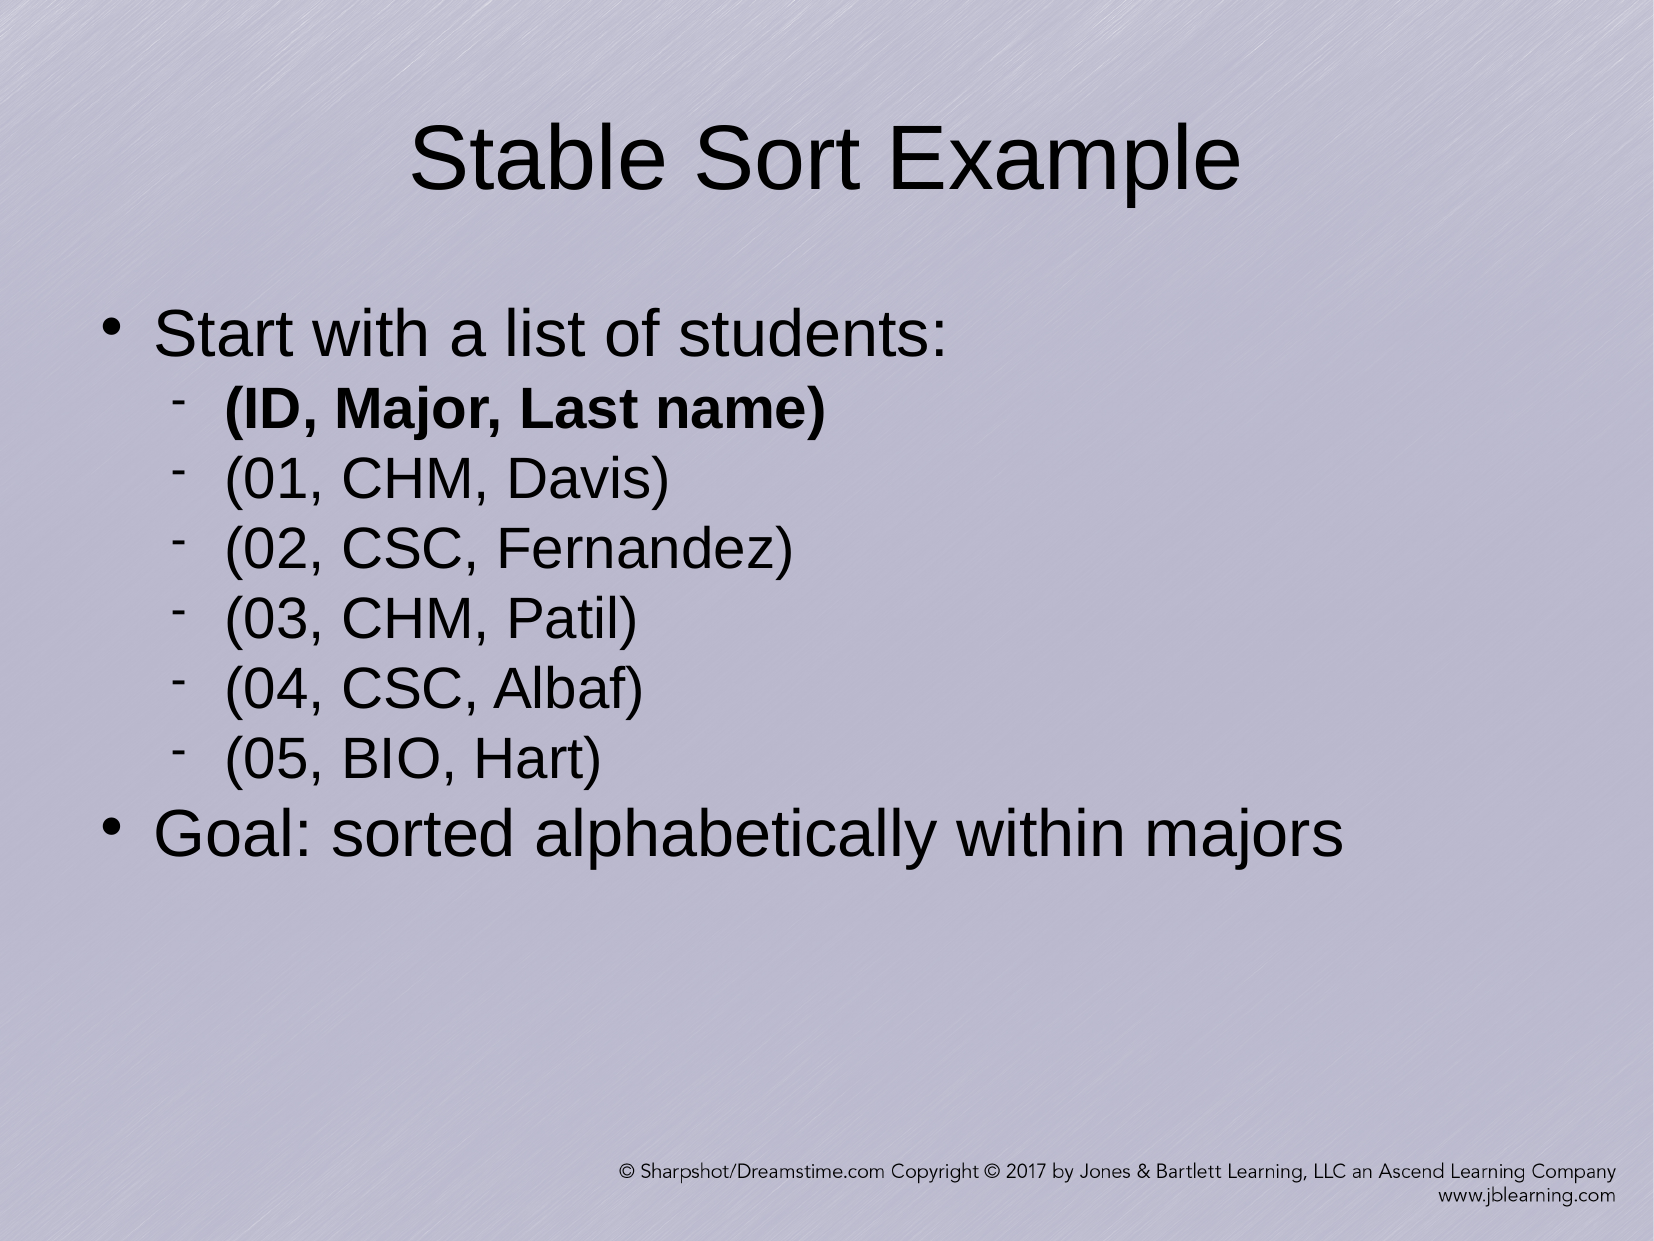

Stable Sort Example
Start with a list of students:
(ID, Major, Last name)
(01, CHM, Davis)
(02, CSC, Fernandez)
(03, CHM, Patil)
(04, CSC, Albaf)
(05, BIO, Hart)
Goal: sorted alphabetically within majors